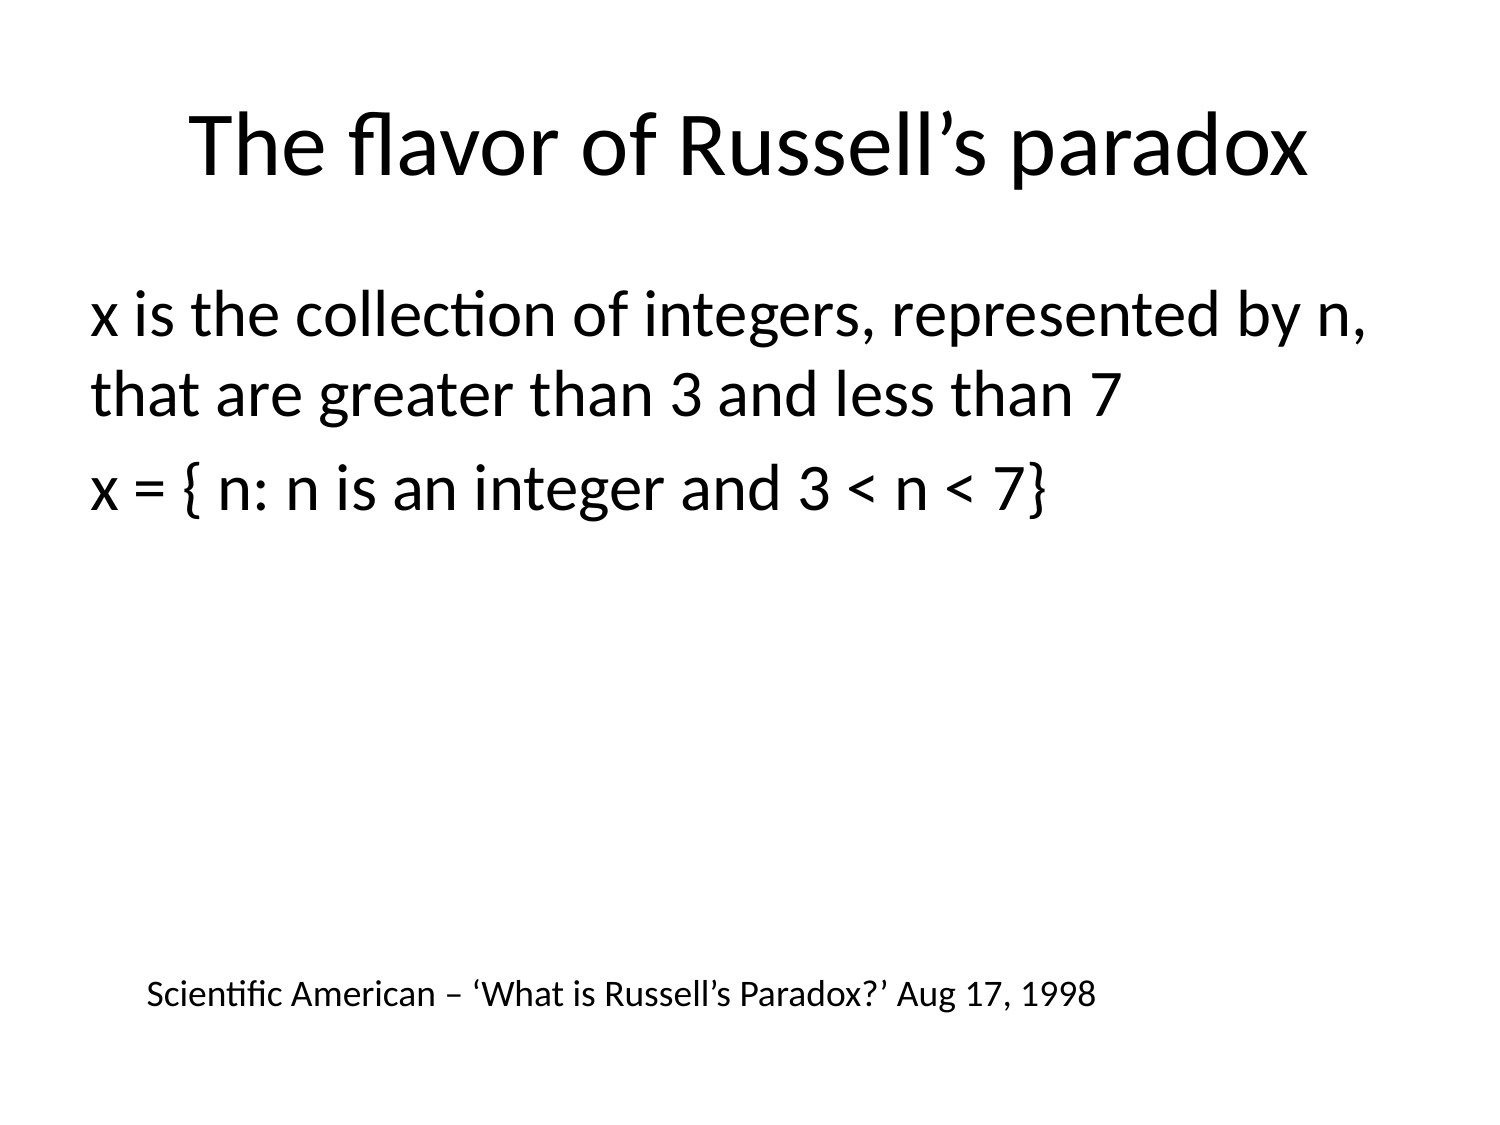

# The flavor of Russell’s paradox
x is the collection of integers, represented by n, that are greater than 3 and less than 7
x = { n: n is an integer and 3 < n < 7}

Scientific American – ‘What is Russell’s Paradox?’ Aug 17, 1998